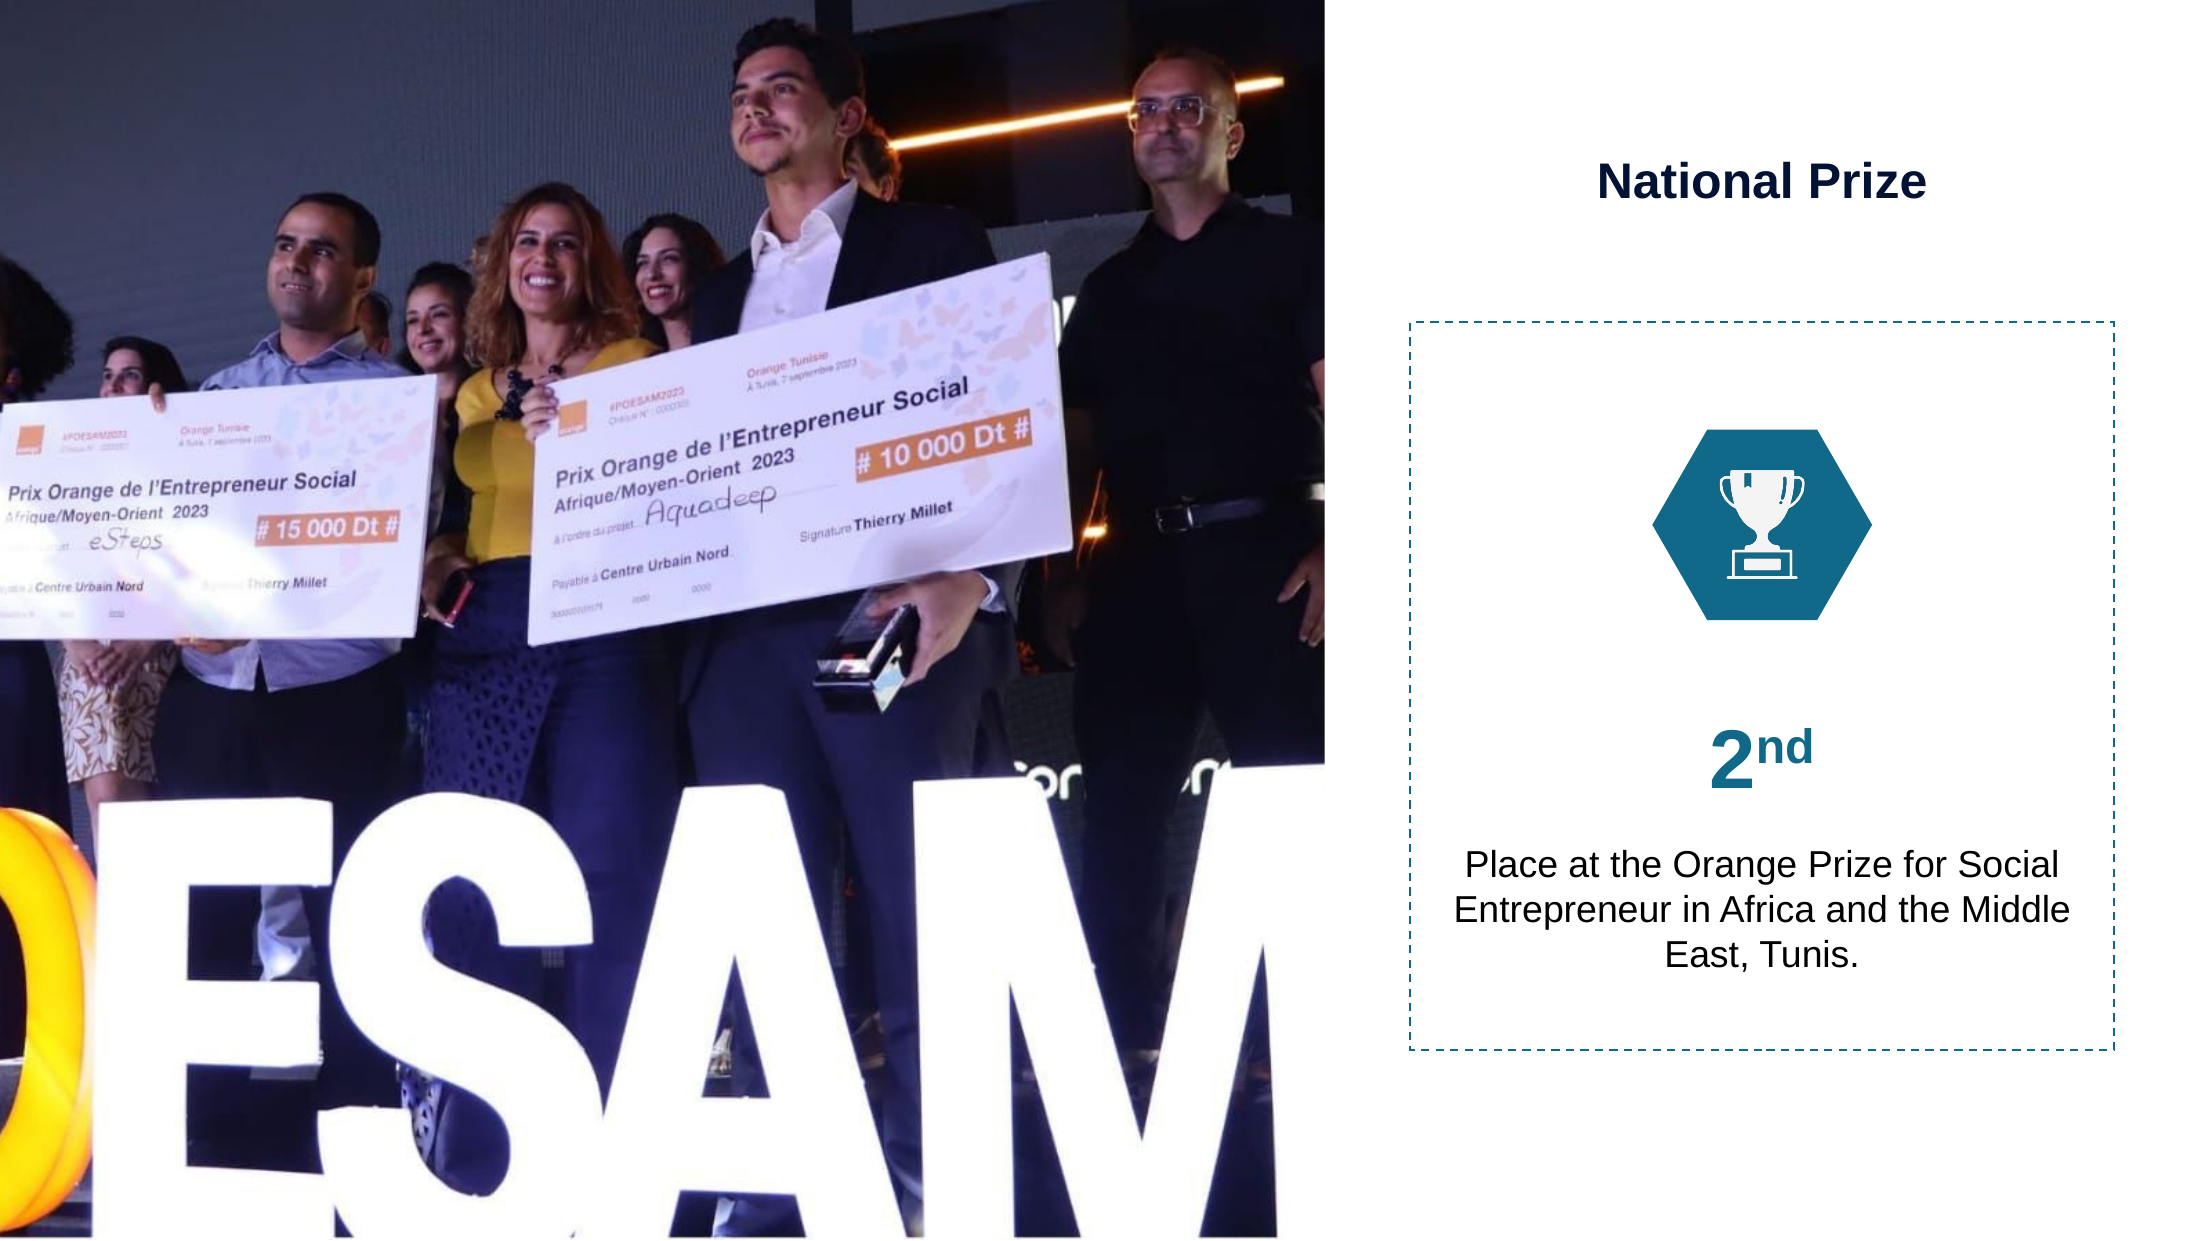

National Prize

2nd

Place at the Orange Prize for Social Entrepreneur in Africa and the Middle East, Tunis.